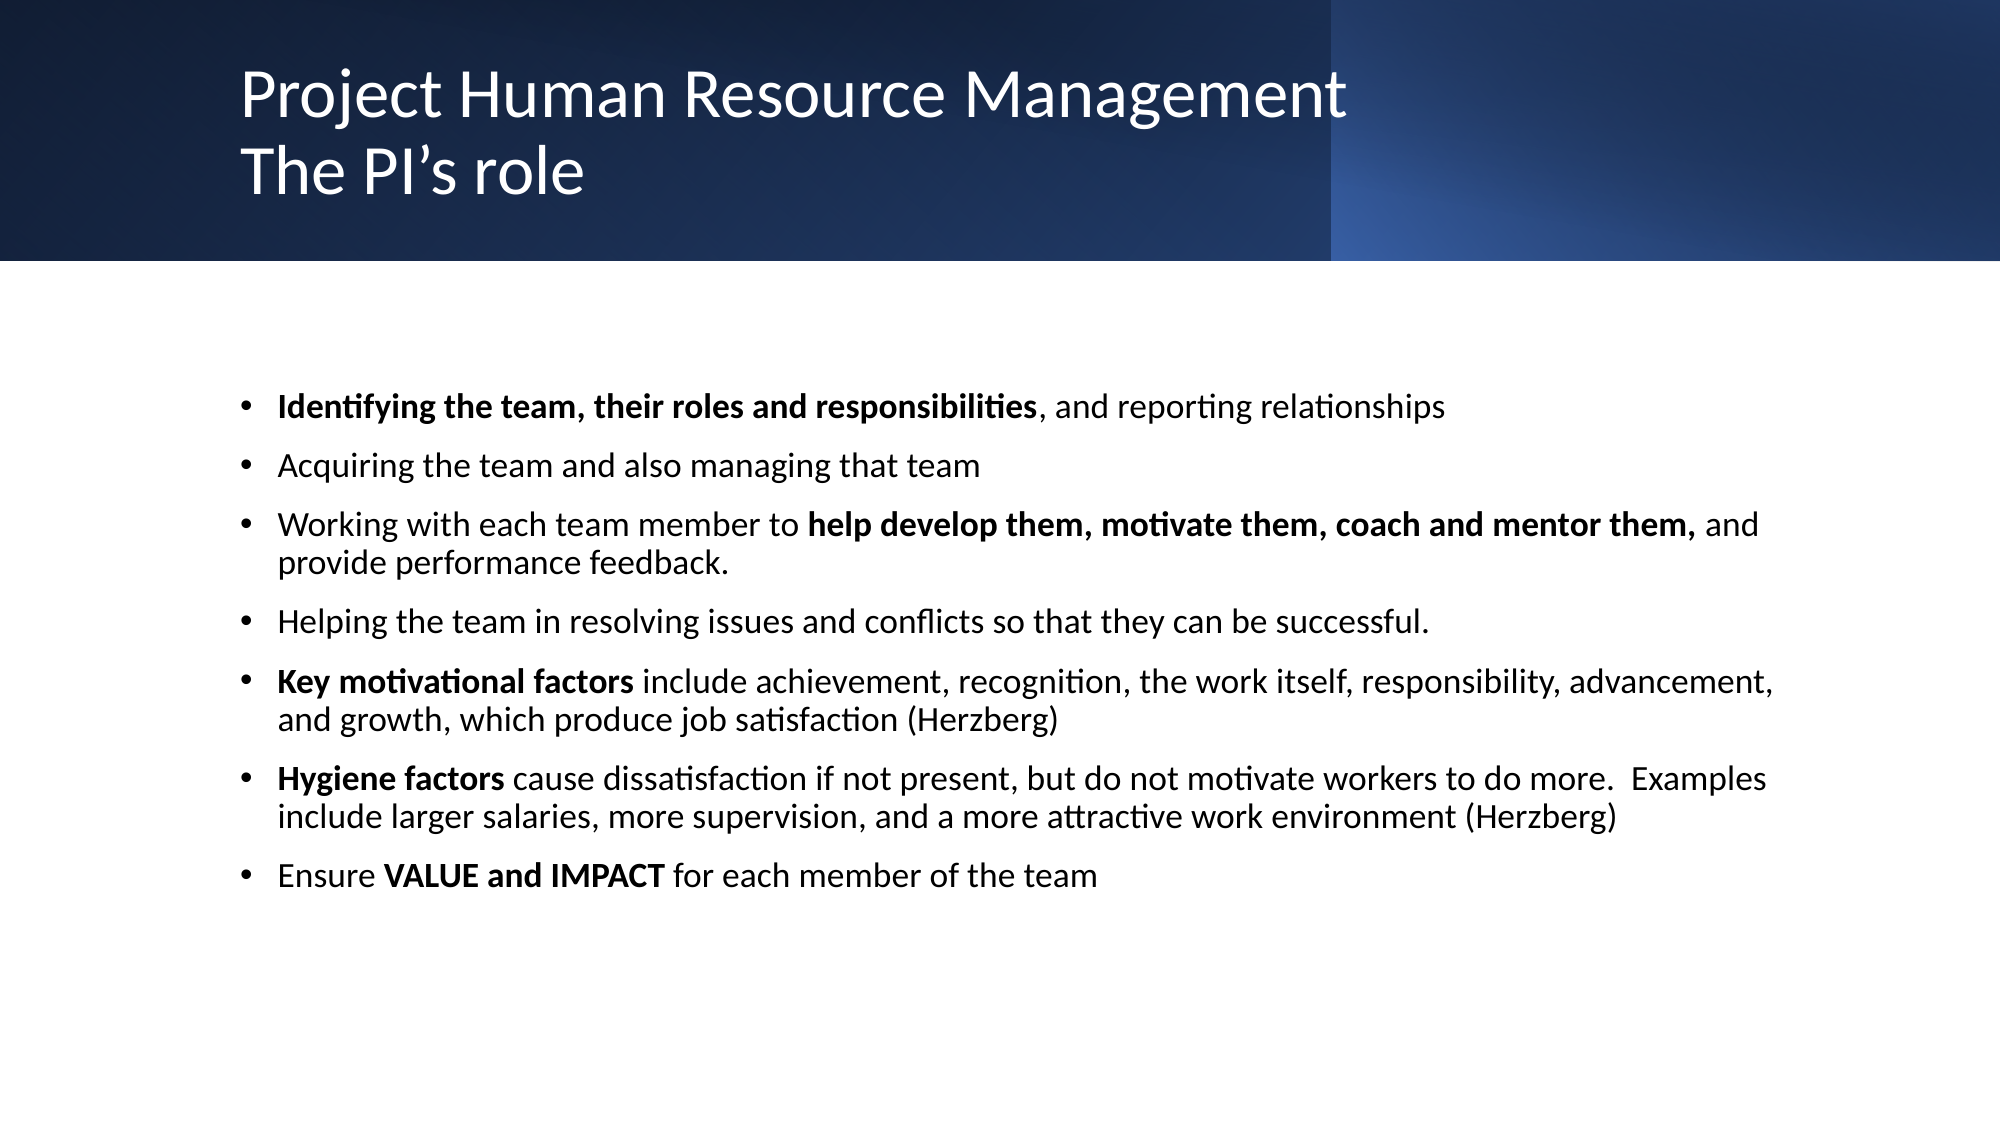

# Project Human Resource Management The PI’s role
Identifying the team, their roles and responsibilities, and reporting relationships
Acquiring the team and also managing that team
Working with each team member to help develop them, motivate them, coach and mentor them, and provide performance feedback.
Helping the team in resolving issues and conflicts so that they can be successful.
Key motivational factors include achievement, recognition, the work itself, responsibility, advancement, and growth, which produce job satisfaction (Herzberg)
Hygiene factors cause dissatisfaction if not present, but do not motivate workers to do more.  Examples include larger salaries, more supervision, and a more attractive work environment (Herzberg)
Ensure VALUE and IMPACT for each member of the team